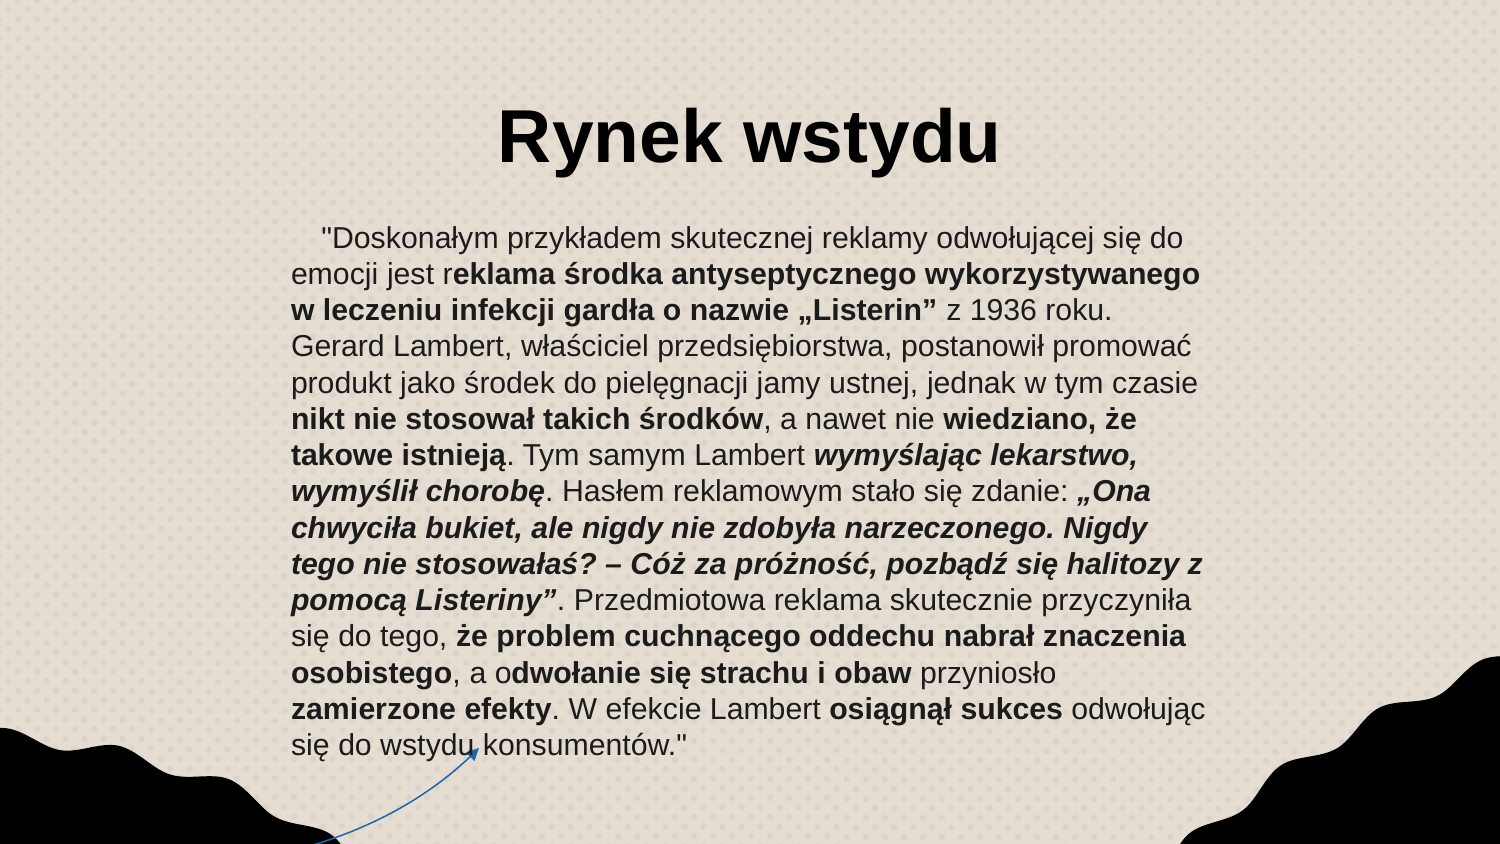

# Rynek wstydu
 "Doskonałym przykładem skutecznej reklamy odwołującej się do emocji jest reklama środka antyseptycznego wykorzystywanego w leczeniu infekcji gardła o nazwie „Listerin” z 1936 roku. Gerard Lambert, właściciel przedsiębiorstwa, postanowił promować produkt jako środek do pielęgnacji jamy ustnej, jednak w tym czasie nikt nie stosował takich środków, a nawet nie wiedziano, że takowe istnieją. Tym samym Lambert wymyślając lekarstwo, wymyślił chorobę. Hasłem reklamowym stało się zdanie: „Ona chwyciła bukiet, ale nigdy nie zdobyła narzeczonego. Nigdy tego nie stosowałaś? – Cóż za próżność, pozbądź się halitozy z pomocą Listeriny”. Przedmiotowa reklama skutecznie przyczyniła się do tego, że problem cuchnącego oddechu nabrał znaczenia osobistego, a odwołanie się strachu i obaw przyniosło zamierzone efekty. W efekcie Lambert osiągnął sukces odwołując się do wstydu konsumentów."